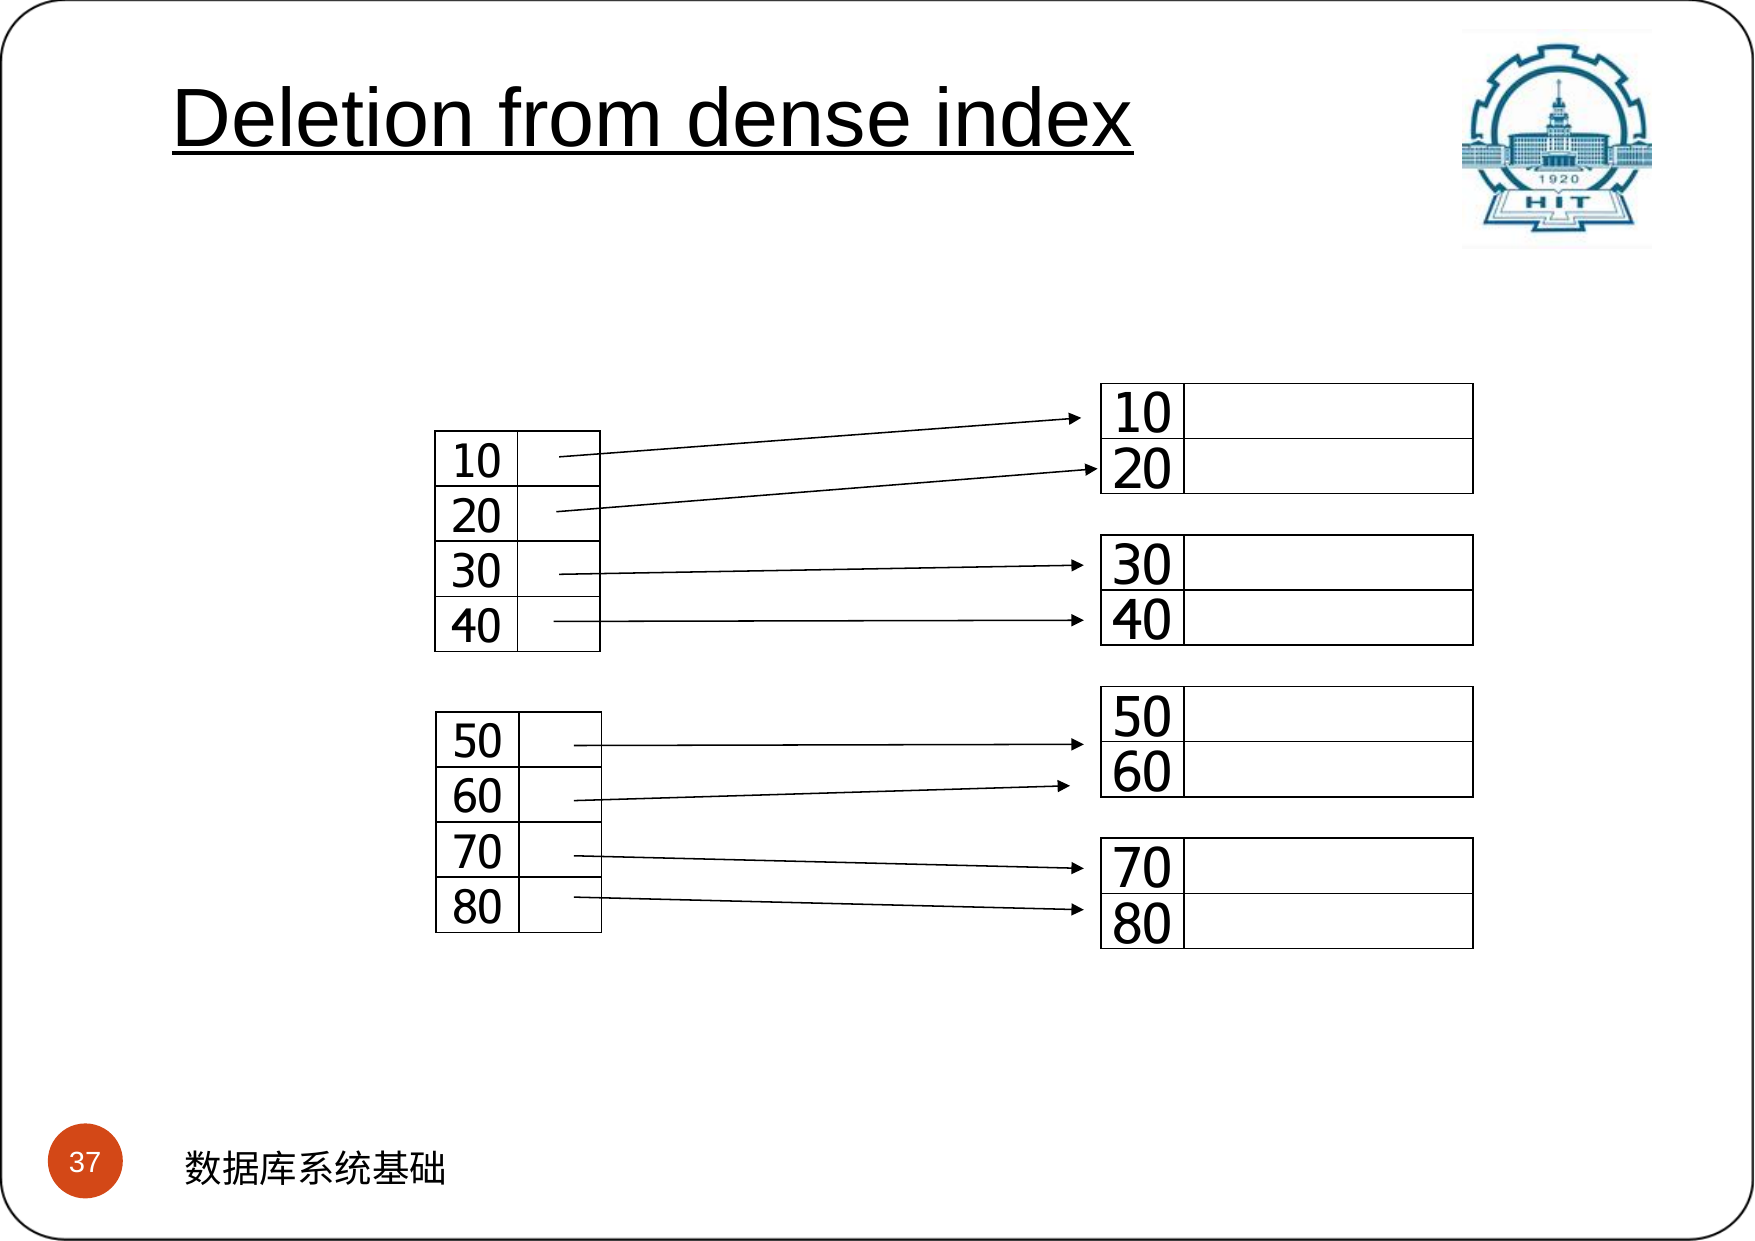

# Deletion from dense index

10

20

10

20

30

40

30

40

50

60

50

60

70

70

80

80